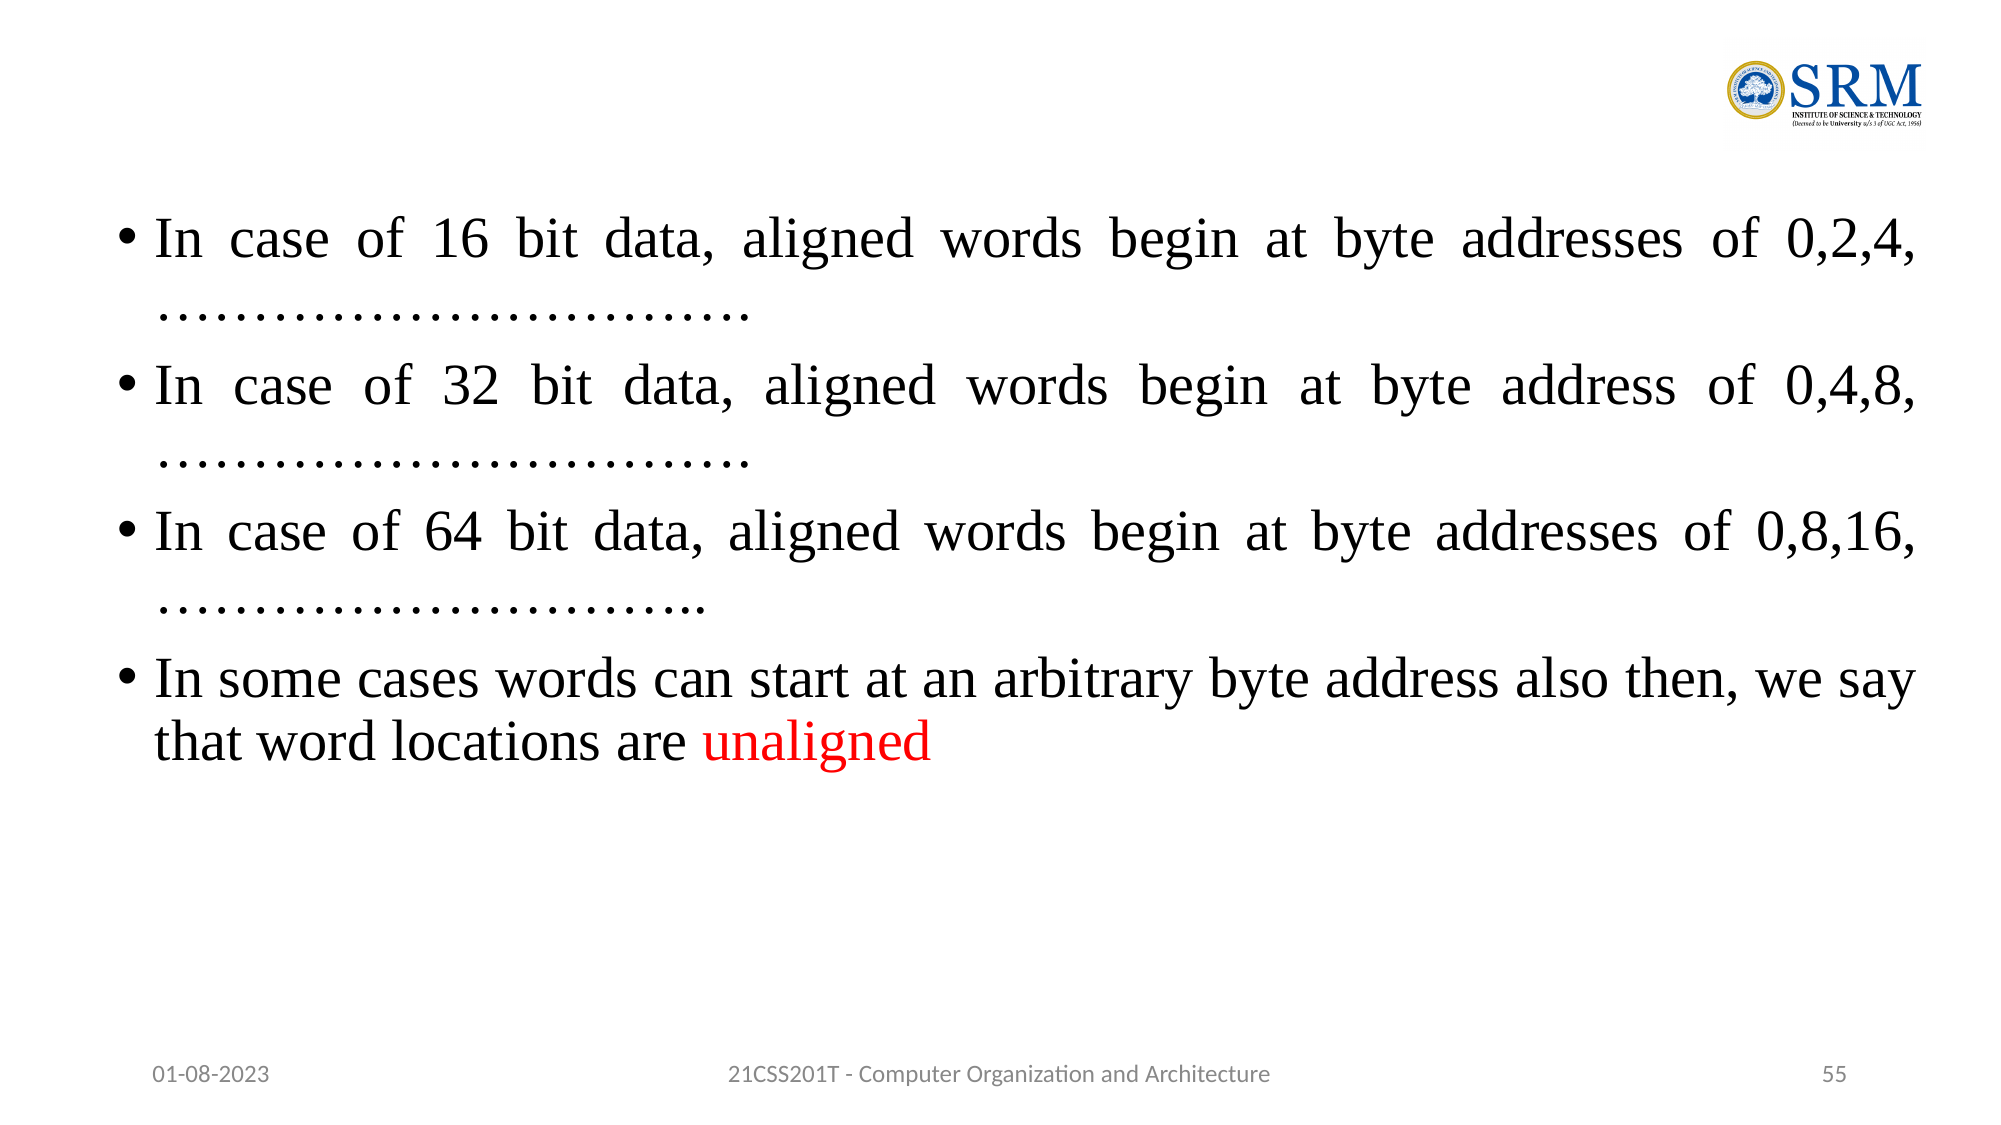

In case of 16 bit data, aligned words begin at byte addresses of 0,2,4,………………………….
In case of 32 bit data, aligned words begin at byte address of 0,4,8,………………………….
In case of 64 bit data, aligned words begin at byte addresses of 0,8,16,………………………..
In some cases words can start at an arbitrary byte address also then, we say that word locations are unaligned

01-08-2023
21CSS201T - Computer Organization and Architecture
55